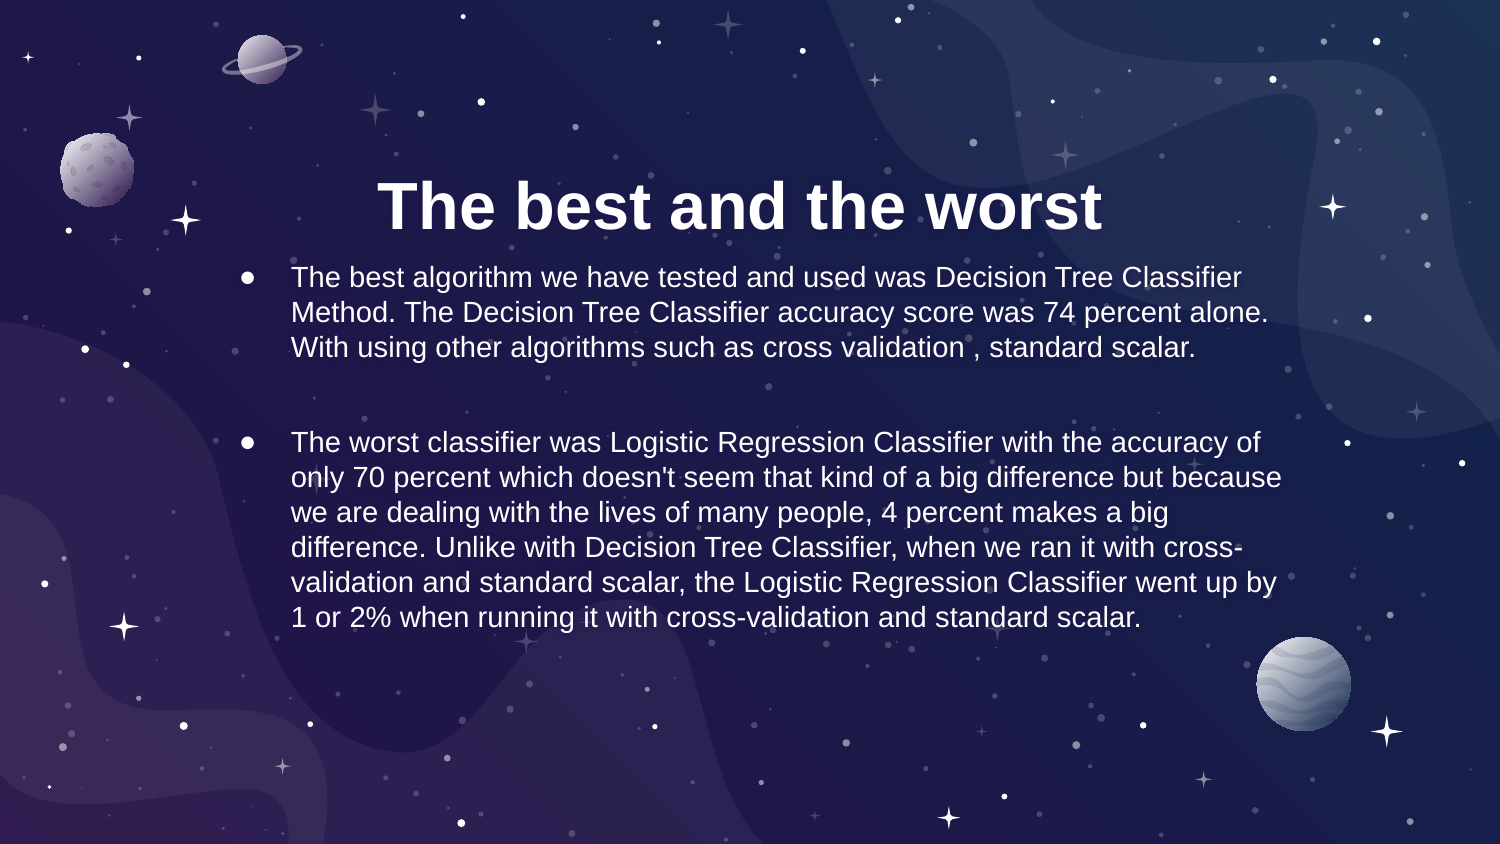

# The best and the worst
The best algorithm we have tested and used was Decision Tree Classifier Method. The Decision Tree Classifier accuracy score was 74 percent alone.  With using other algorithms such as cross validation , standard scalar.

The worst classifier was Logistic Regression Classifier with the accuracy of only 70 percent which doesn't seem that kind of a big difference but because we are dealing with the lives of many people, 4 percent makes a big difference. Unlike with Decision Tree Classifier, when we ran it with cross-validation and standard scalar, the Logistic Regression Classifier went up by 1 or 2% when running it with cross-validation and standard scalar.